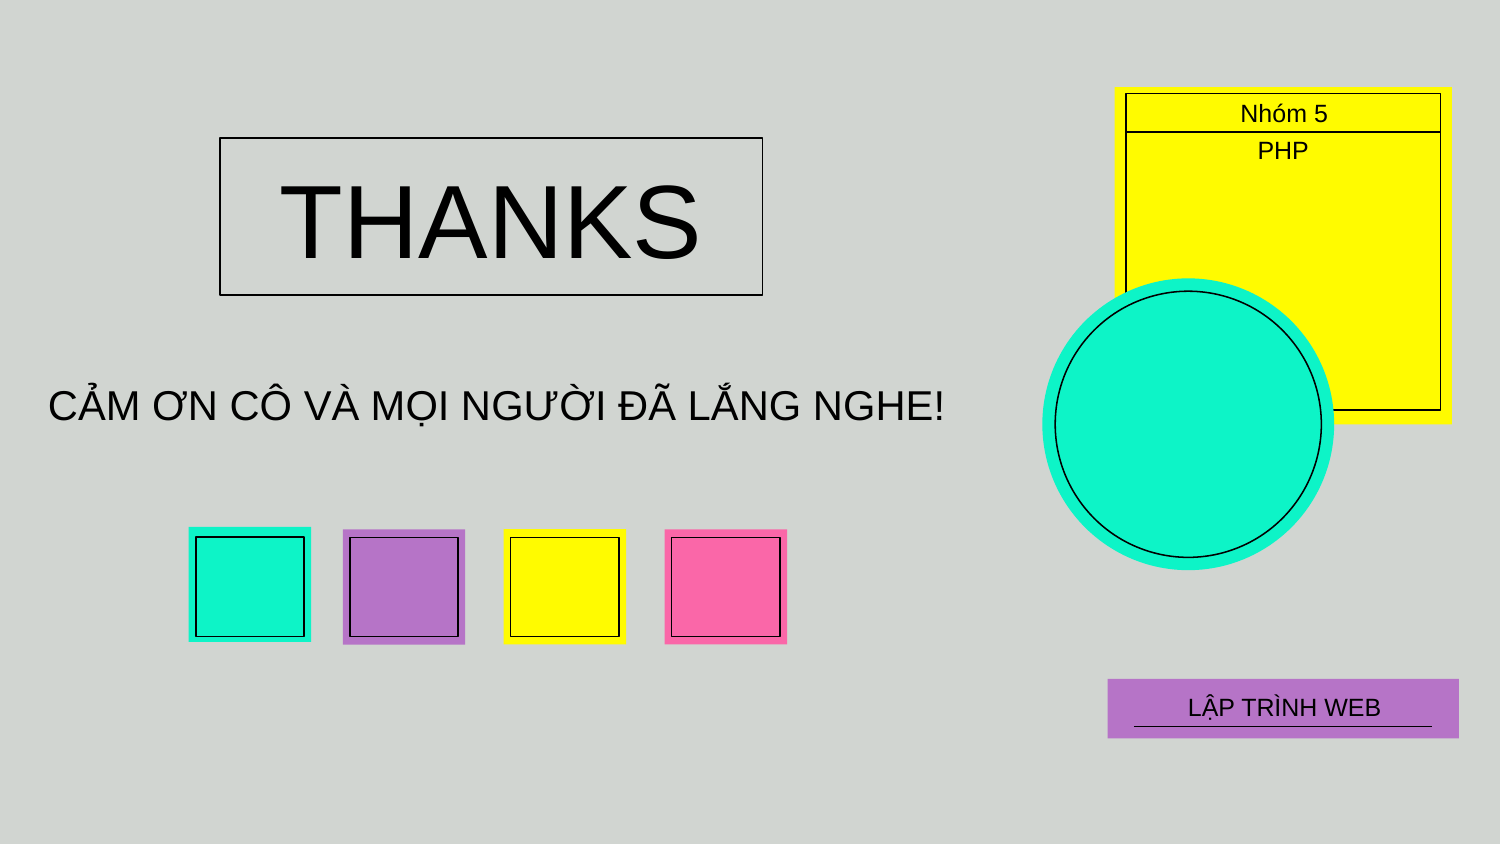

Nhóm 5
PHP
# THANKS

CẢM ƠN CÔ VÀ MỌI NGƯỜI ĐÃ LẮNG NGHE!

LẬP TRÌNH WEB